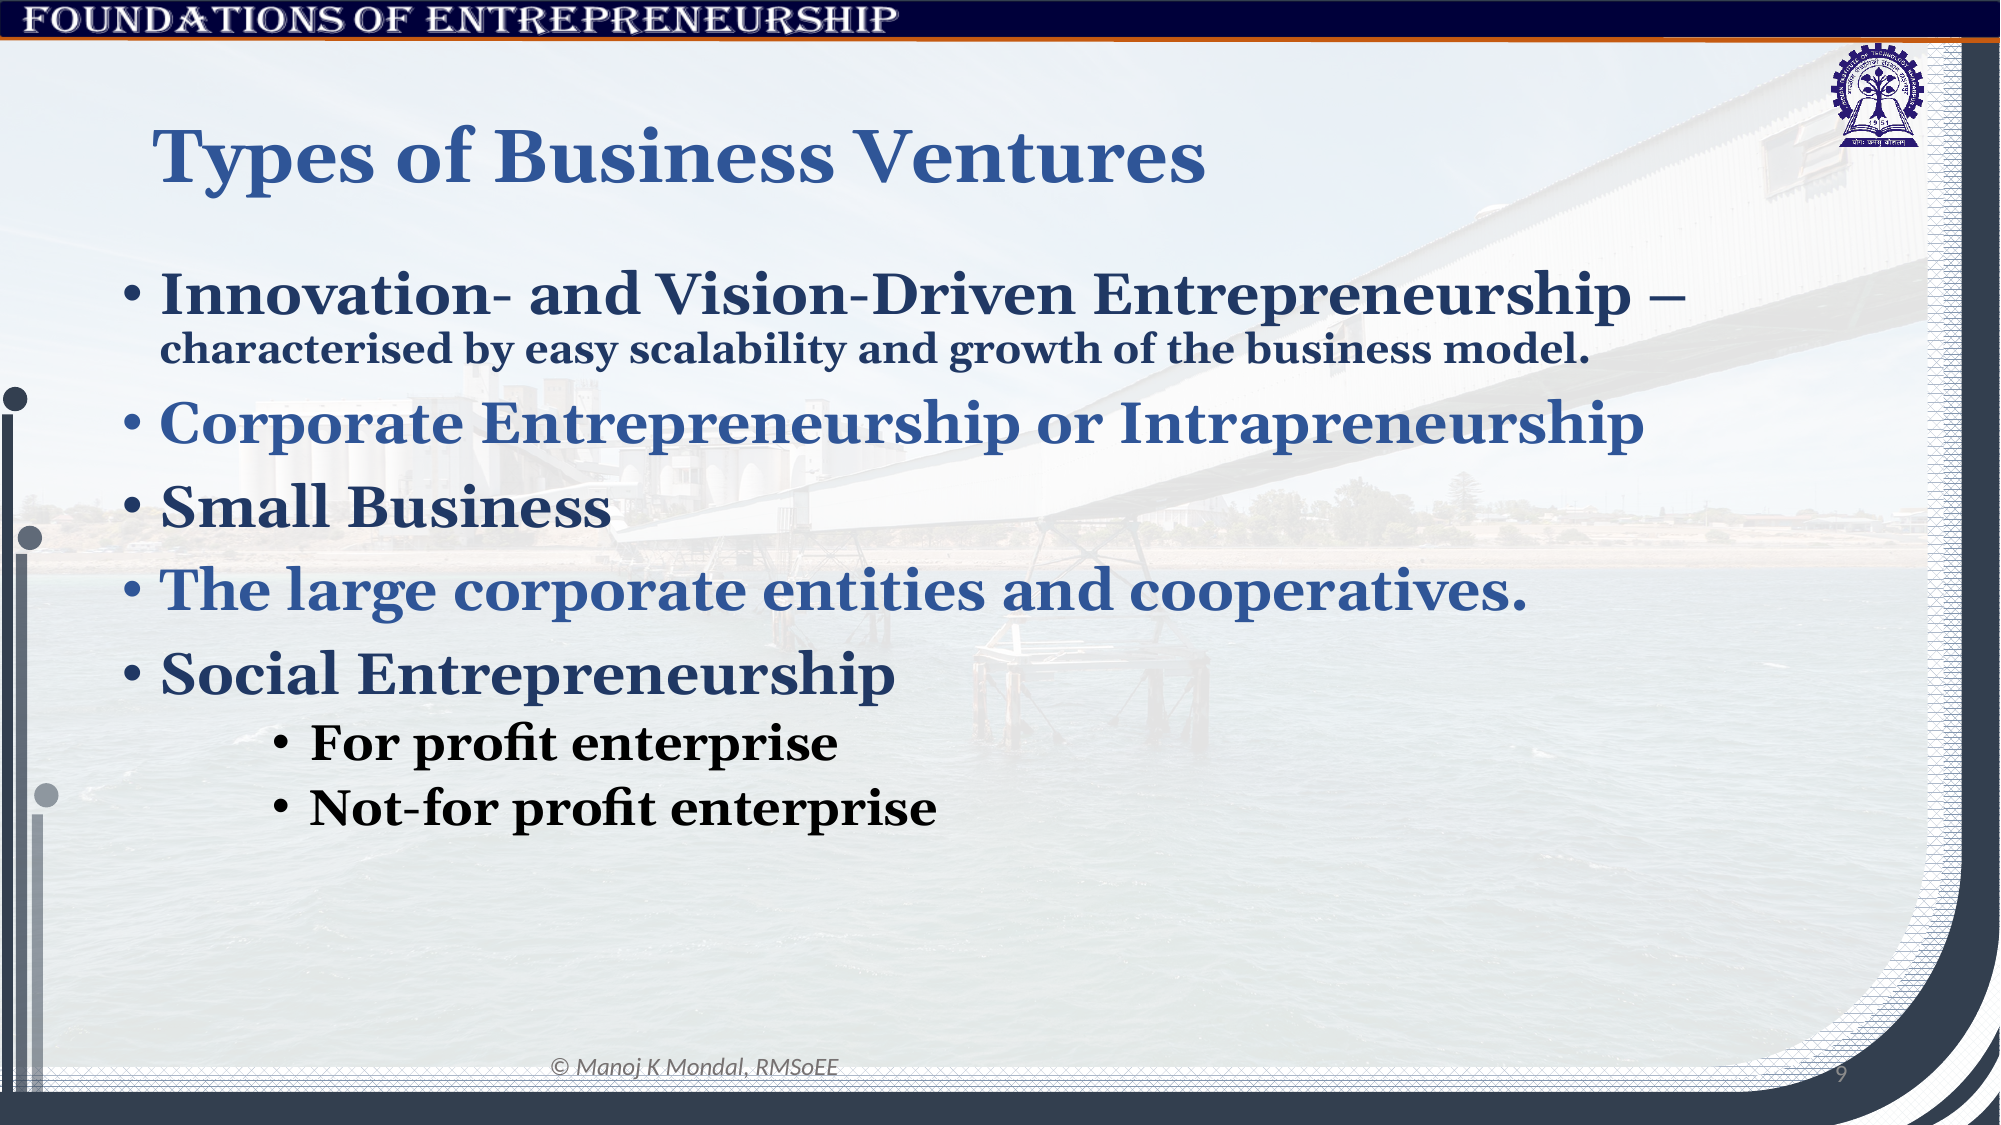

# Types of Business Ventures
Innovation- and Vision-Driven Entrepreneurship – characterised by easy scalability and growth of the business model.
Corporate Entrepreneurship or Intrapreneurship
Small Business
The large corporate entities and cooperatives.
Social Entrepreneurship
For profit enterprise
Not-for profit enterprise
9